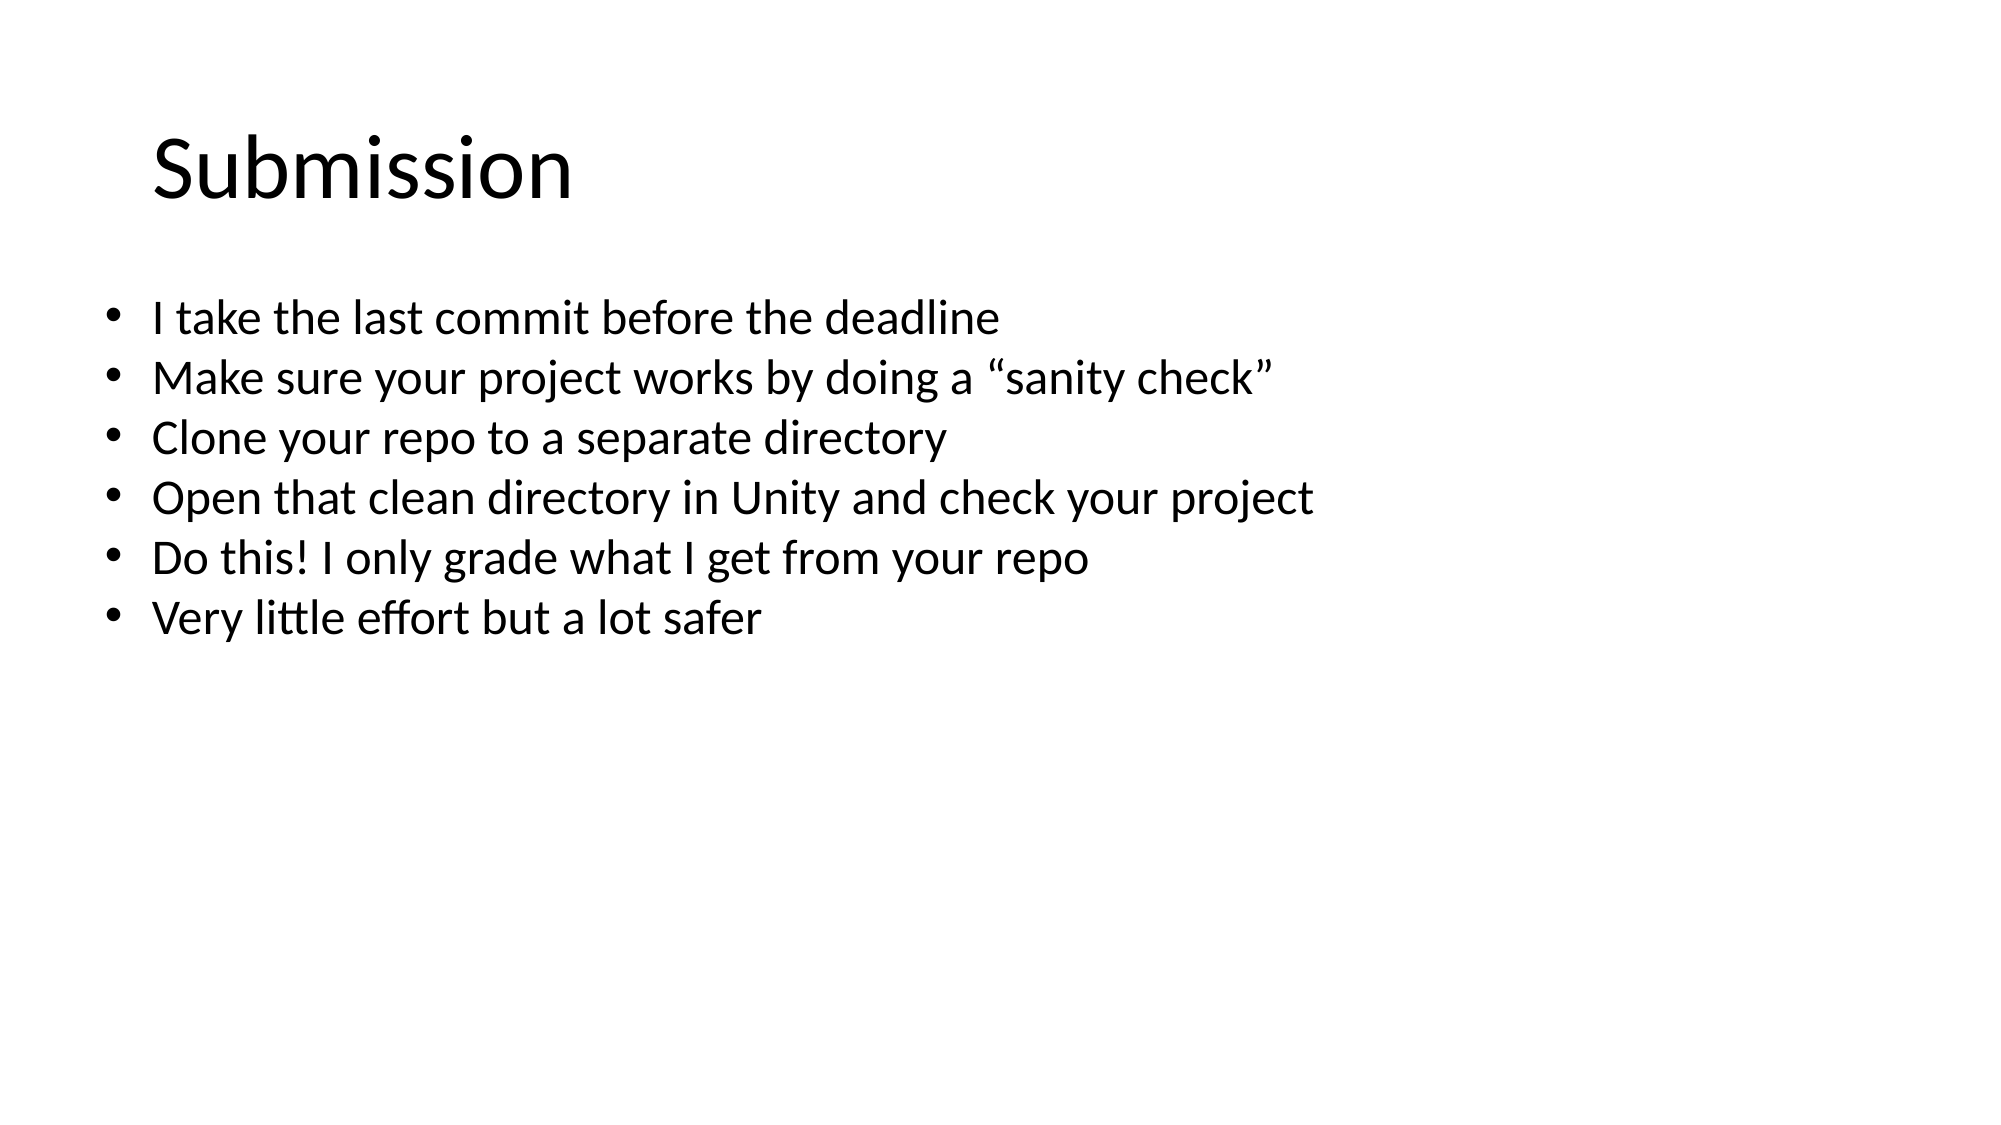

# Submission
I take the last commit before the deadline
Make sure your project works by doing a “sanity check”
Clone your repo to a separate directory
Open that clean directory in Unity and check your project
Do this! I only grade what I get from your repo
Very little effort but a lot safer